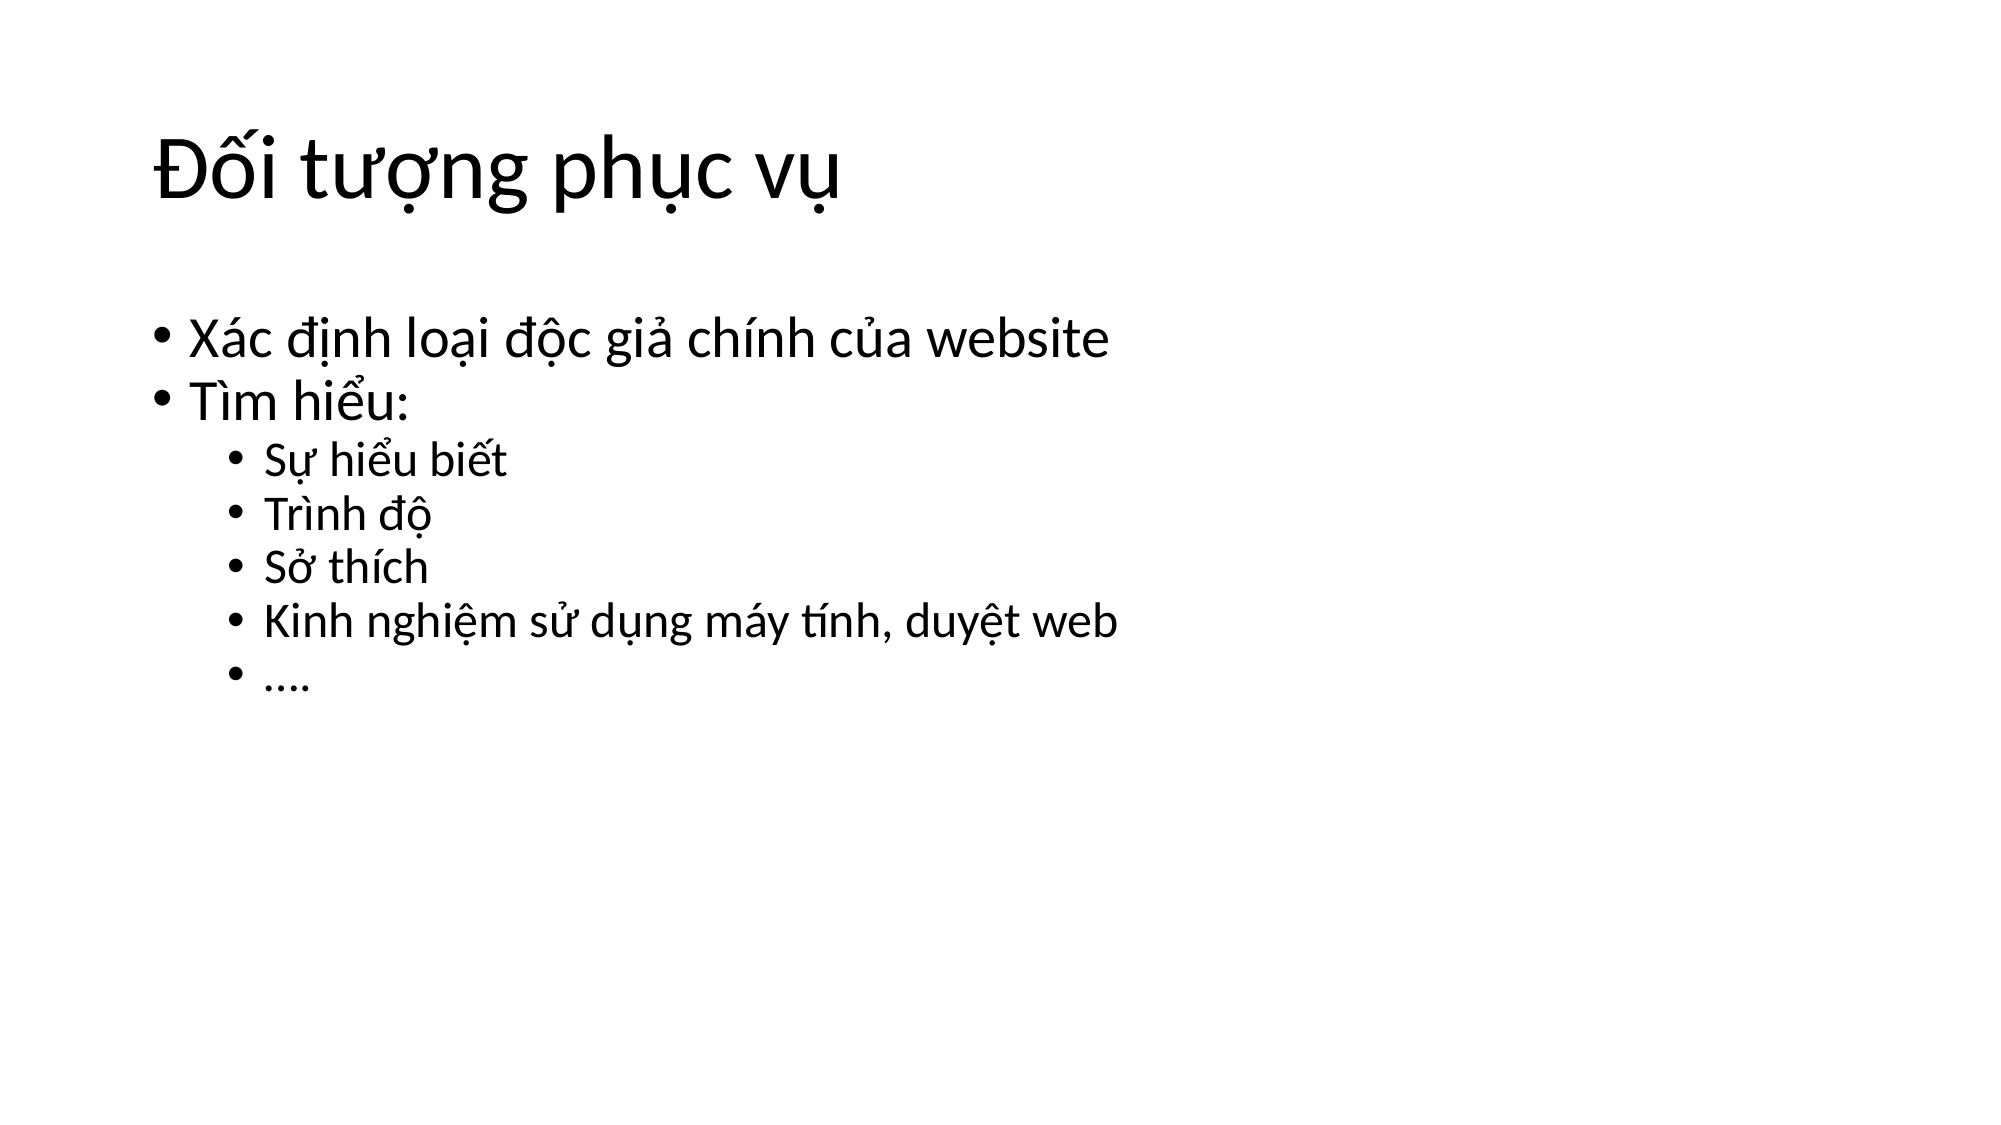

# Đối tượng phục vụ
Xác định loại độc giả chính của website
Tìm hiểu:
Sự hiểu biết
Trình độ
Sở thích
Kinh nghiệm sử dụng máy tính, duyệt web
….